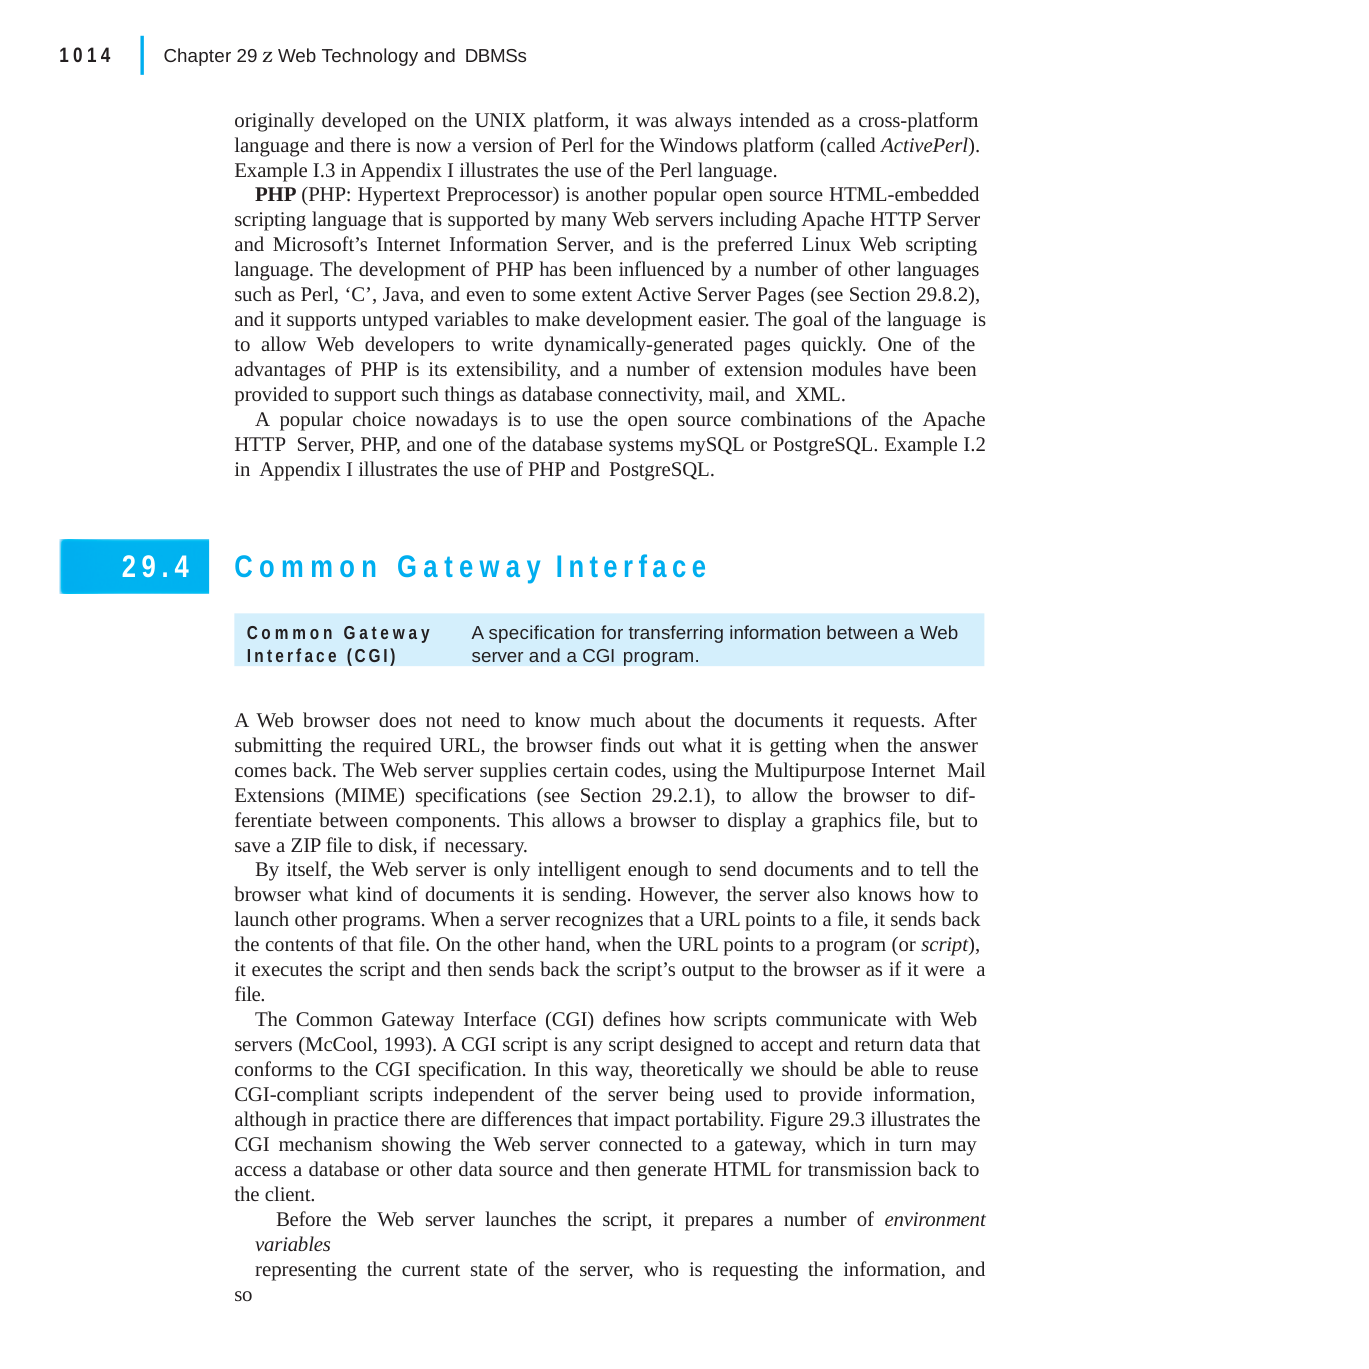

|
1014
Chapter 29 z Web Technology and DBMSs
originally developed on the UNIX platform, it was always intended as a cross-platform  language and there is now a version of Perl for the Windows platform (called ActivePerl).  Example I.3 in Appendix I illustrates the use of the Perl language.
PHP (PHP: Hypertext Preprocessor) is another popular open source HTML-embedded  scripting language that is supported by many Web servers including Apache HTTP Server  and Microsoft’s Internet Information Server, and is the preferred Linux Web scripting  language. The development of PHP has been influenced by a number of other languages  such as Perl, ‘C’, Java, and even to some extent Active Server Pages (see Section 29.8.2),  and it supports untyped variables to make development easier. The goal of the language  is to allow Web developers to write dynamically-generated pages quickly. One of the  advantages of PHP is its extensibility, and a number of extension modules have been  provided to support such things as database connectivity, mail, and XML.
A popular choice nowadays is to use the open source combinations of the Apache HTTP  Server, PHP, and one of the database systems mySQL or PostgreSQL. Example I.2 in  Appendix I illustrates the use of PHP and PostgreSQL.

Common Gateway Interface
29.4
Common Gateway	A specification for transferring information between a Web
Interface (CGI)	server and a CGI program.
A Web browser does not need to know much about the documents it requests. After  submitting the required URL, the browser finds out what it is getting when the answer  comes back. The Web server supplies certain codes, using the Multipurpose Internet  Mail Extensions (MIME) specifications (see Section 29.2.1), to allow the browser to dif-  ferentiate between components. This allows a browser to display a graphics file, but to  save a ZIP file to disk, if necessary.
By itself, the Web server is only intelligent enough to send documents and to tell the  browser what kind of documents it is sending. However, the server also knows how to  launch other programs. When a server recognizes that a URL points to a file, it sends back  the contents of that file. On the other hand, when the URL points to a program (or script),  it executes the script and then sends back the script’s output to the browser as if it were  a file.
The Common Gateway Interface (CGI) defines how scripts communicate with Web  servers (McCool, 1993). A CGI script is any script designed to accept and return data that  conforms to the CGI specification. In this way, theoretically we should be able to reuse  CGI-compliant scripts independent of the server being used to provide information,  although in practice there are differences that impact portability. Figure 29.3 illustrates the  CGI mechanism showing the Web server connected to a gateway, which in turn may  access a database or other data source and then generate HTML for transmission back to  the client.
Before the Web server launches the script, it prepares a number of environment variables
representing the current state of the server, who is requesting the information, and so